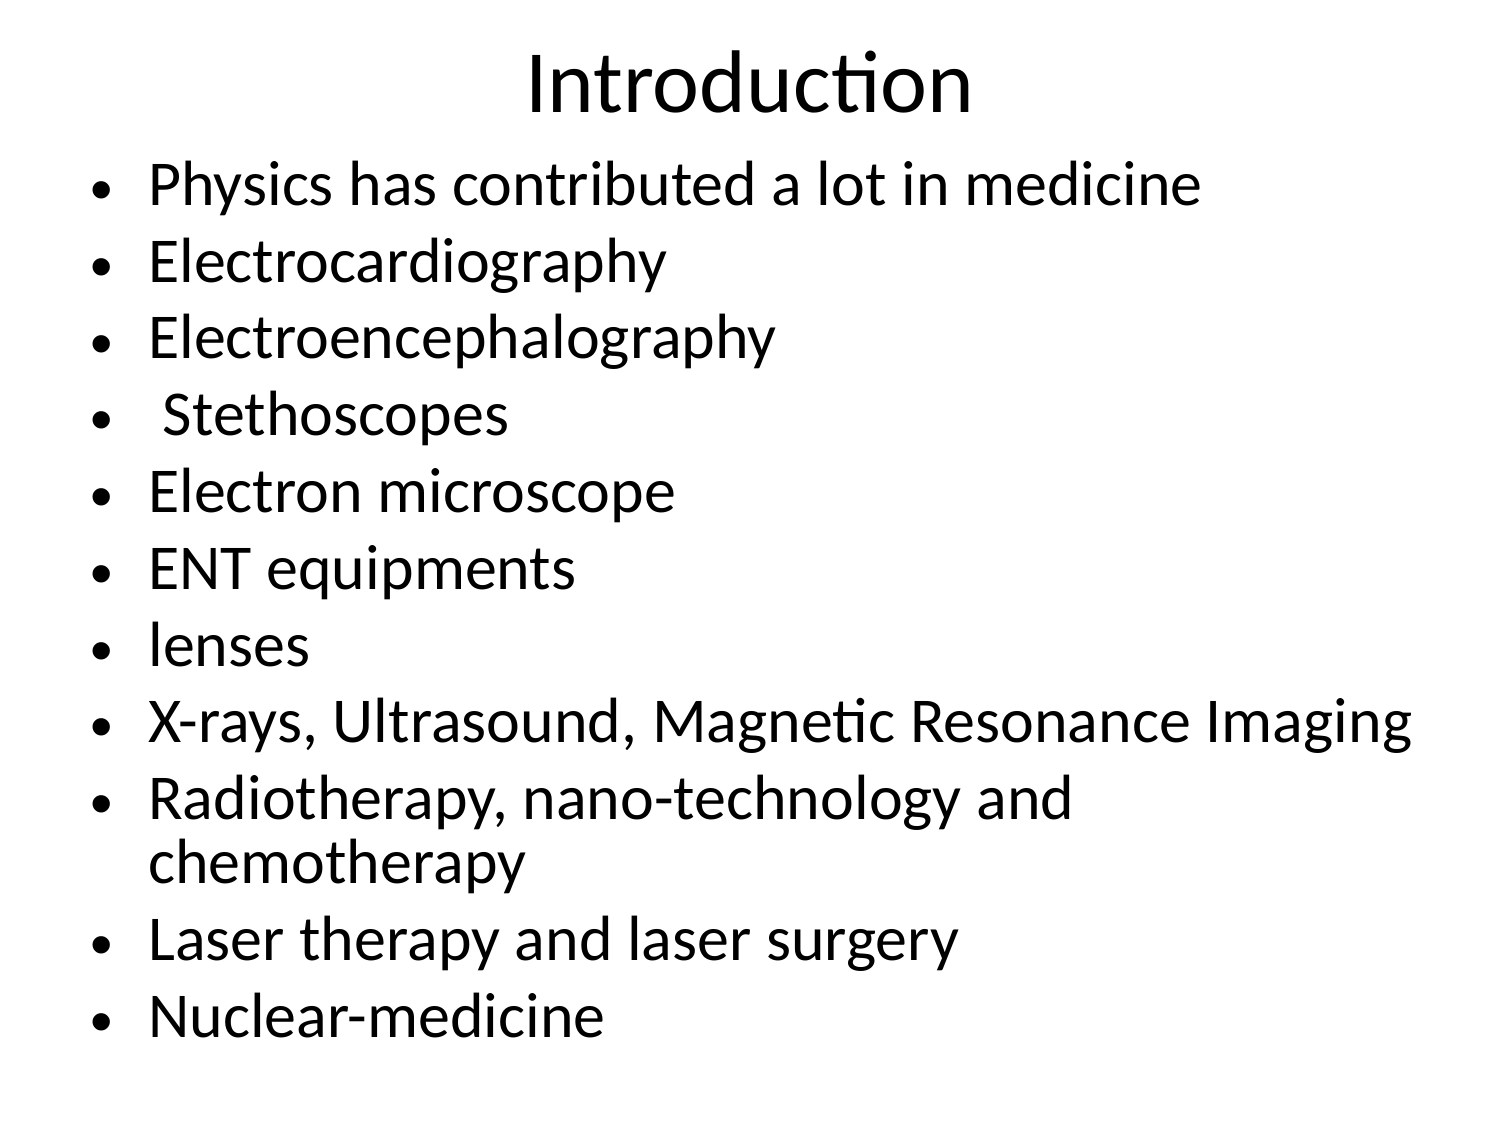

# Introduction
Physics has contributed a lot in medicine
Electrocardiography
Electroencephalography
 Stethoscopes
Electron microscope
ENT equipments
lenses
X-rays, Ultrasound, Magnetic Resonance Imaging
Radiotherapy, nano-technology and chemotherapy
Laser therapy and laser surgery
Nuclear-medicine